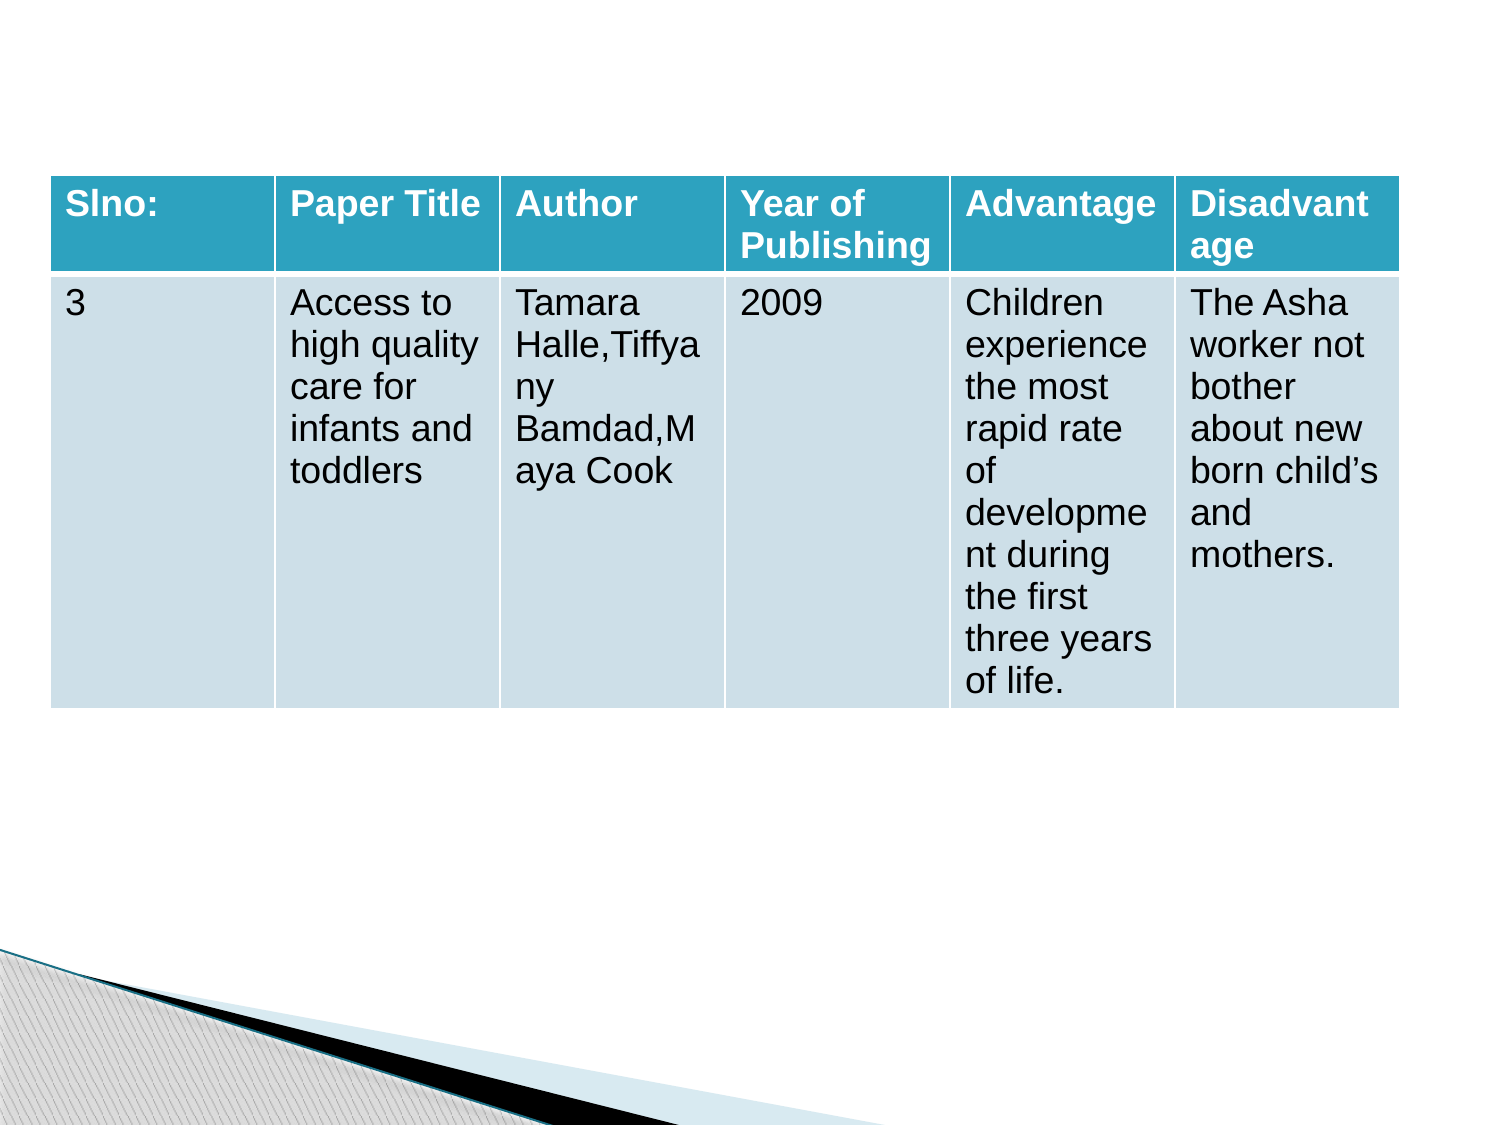

| Slno: | Paper Title | Author | Year of Publishing | Advantage | Disadvantage |
| --- | --- | --- | --- | --- | --- |
| 3 | Access to high quality care for infants and toddlers | Tamara Halle,Tiffyany Bamdad,Maya Cook | 2009 | Children experience the most rapid rate of development during the first three years of life. | The Asha worker not bother about new born child’s and mothers. |